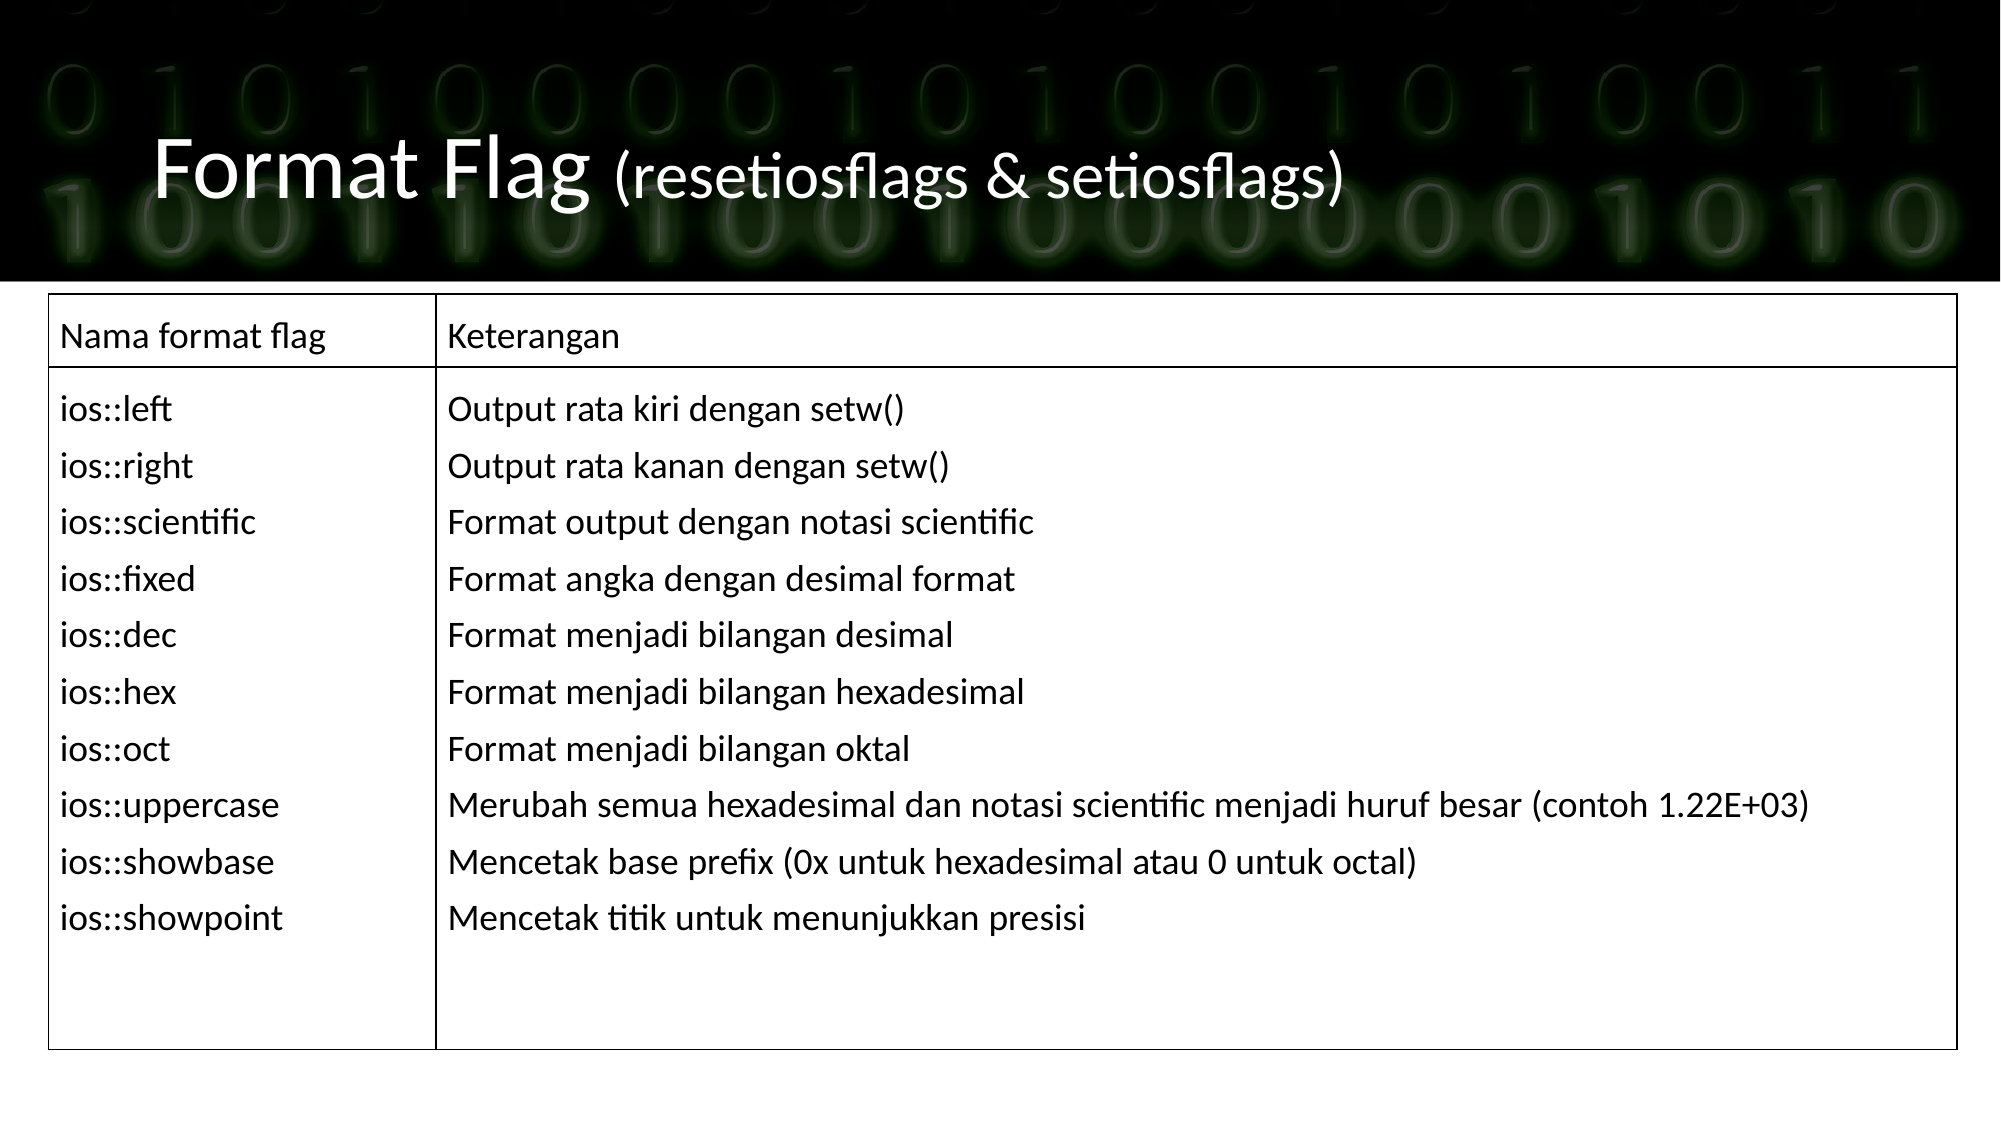

Format Flag (resetiosflags & setiosflags)
| Nama format flag | Keterangan |
| --- | --- |
| ios::left ios::right ios::scientific ios::fixed ios::dec ios::hex ios::oct ios::uppercase ios::showbase ios::showpoint | Output rata kiri dengan setw() Output rata kanan dengan setw() Format output dengan notasi scientific Format angka dengan desimal format Format menjadi bilangan desimal Format menjadi bilangan hexadesimal Format menjadi bilangan oktal Merubah semua hexadesimal dan notasi scientific menjadi huruf besar (contoh 1.22E+03) Mencetak base prefix (0x untuk hexadesimal atau 0 untuk octal) Mencetak titik untuk menunjukkan presisi |